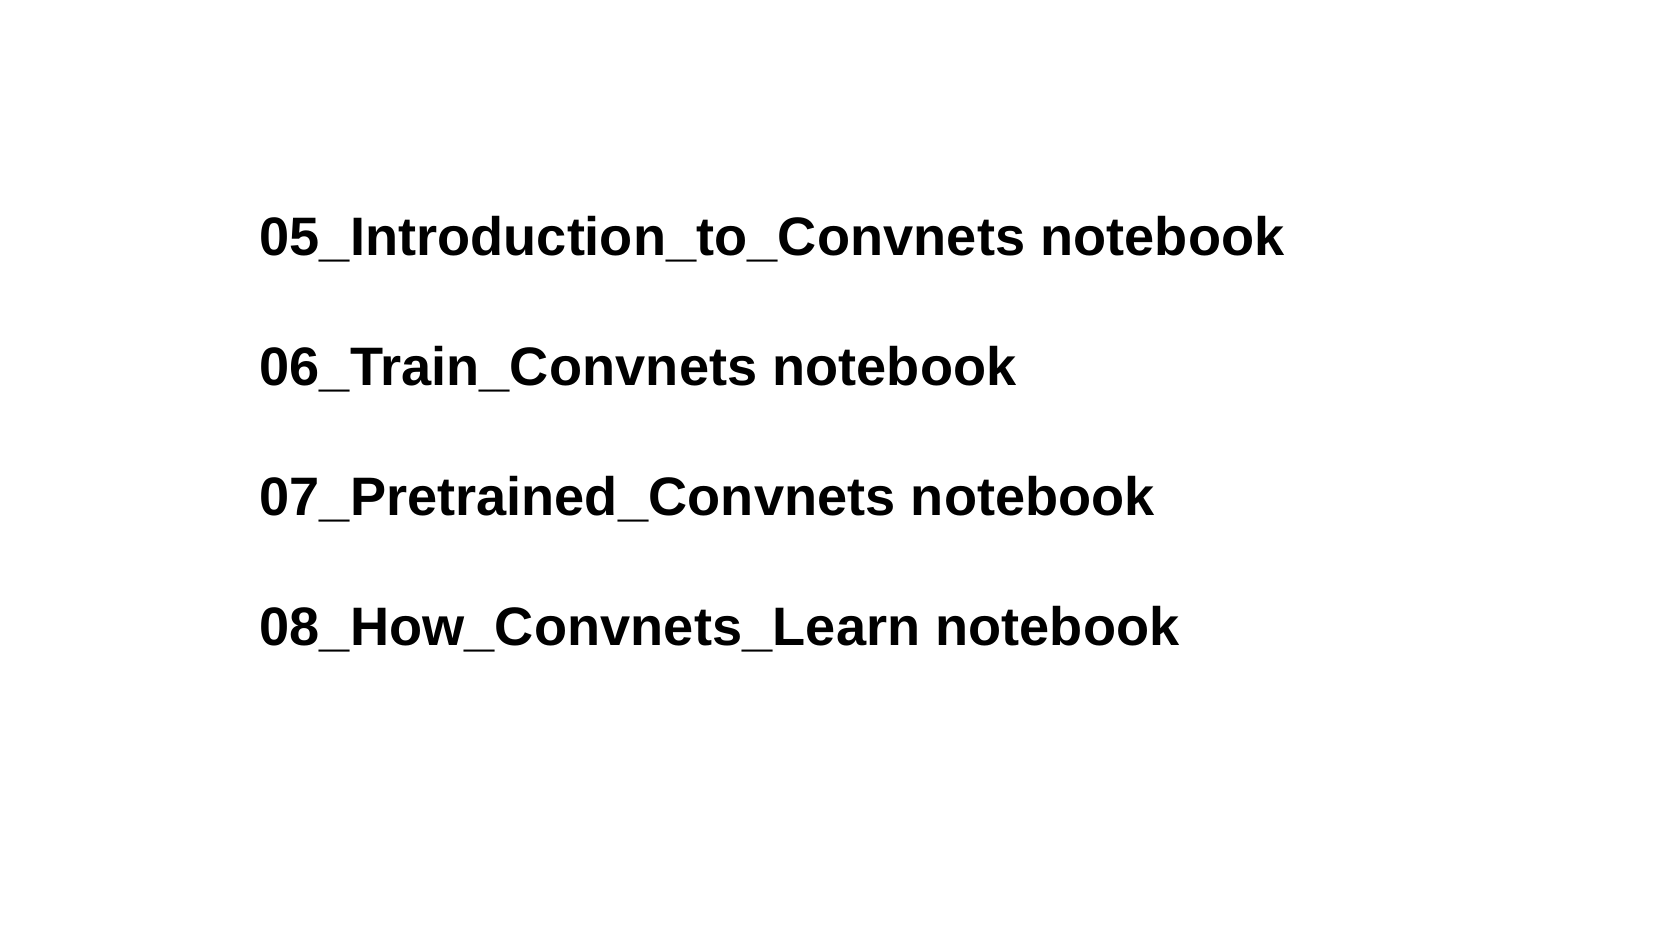

05_Introduction_to_Convnets notebook

06_Train_Convnets notebook

07_Pretrained_Convnets notebook

08_How_Convnets_Learn notebook